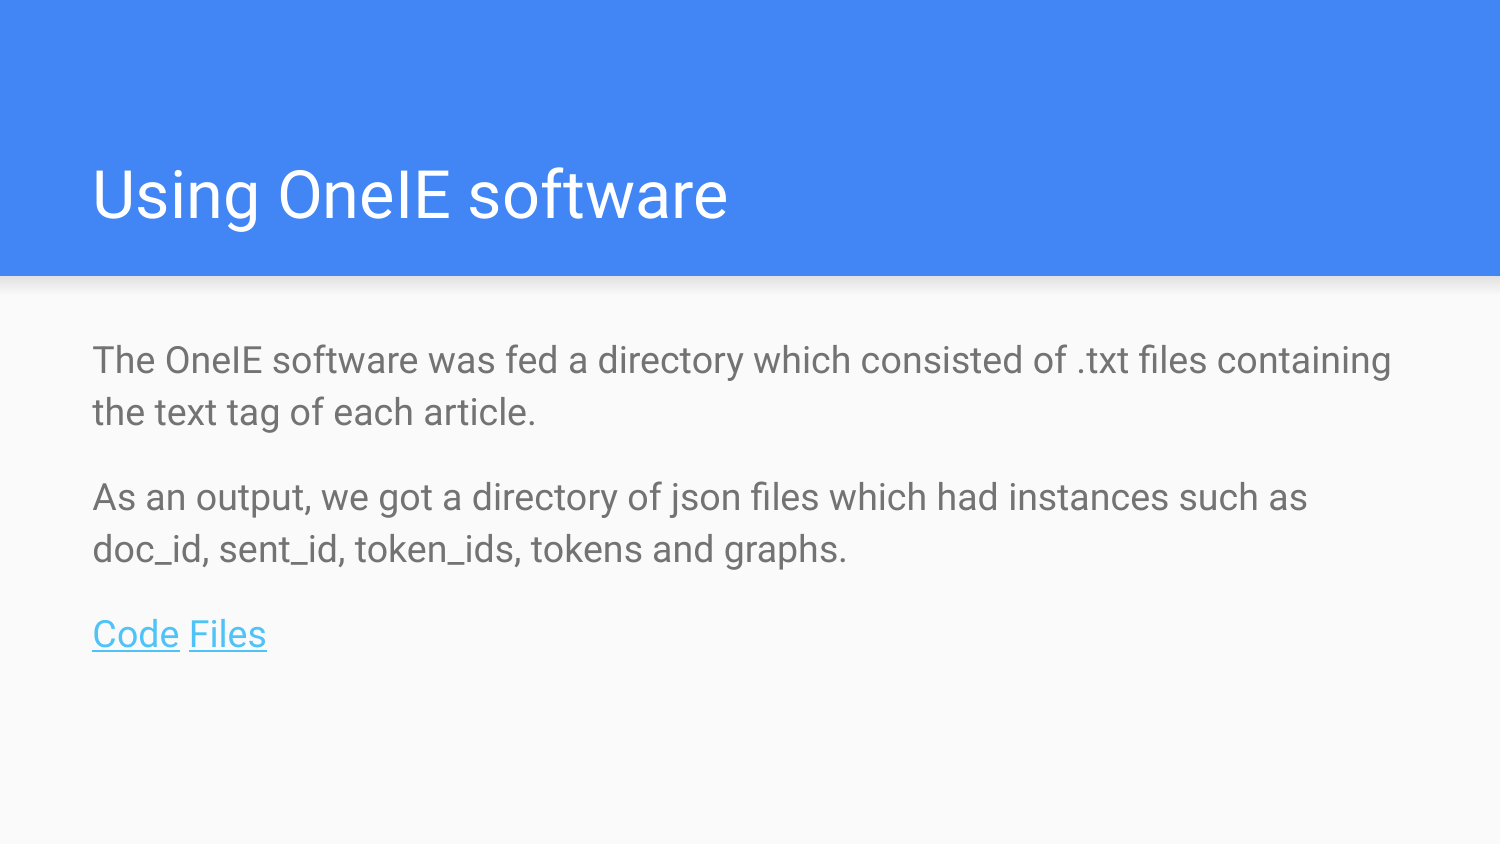

# Using OneIE software
The OneIE software was fed a directory which consisted of .txt files containing the text tag of each article.
As an output, we got a directory of json files which had instances such as doc_id, sent_id, token_ids, tokens and graphs.
Code Files